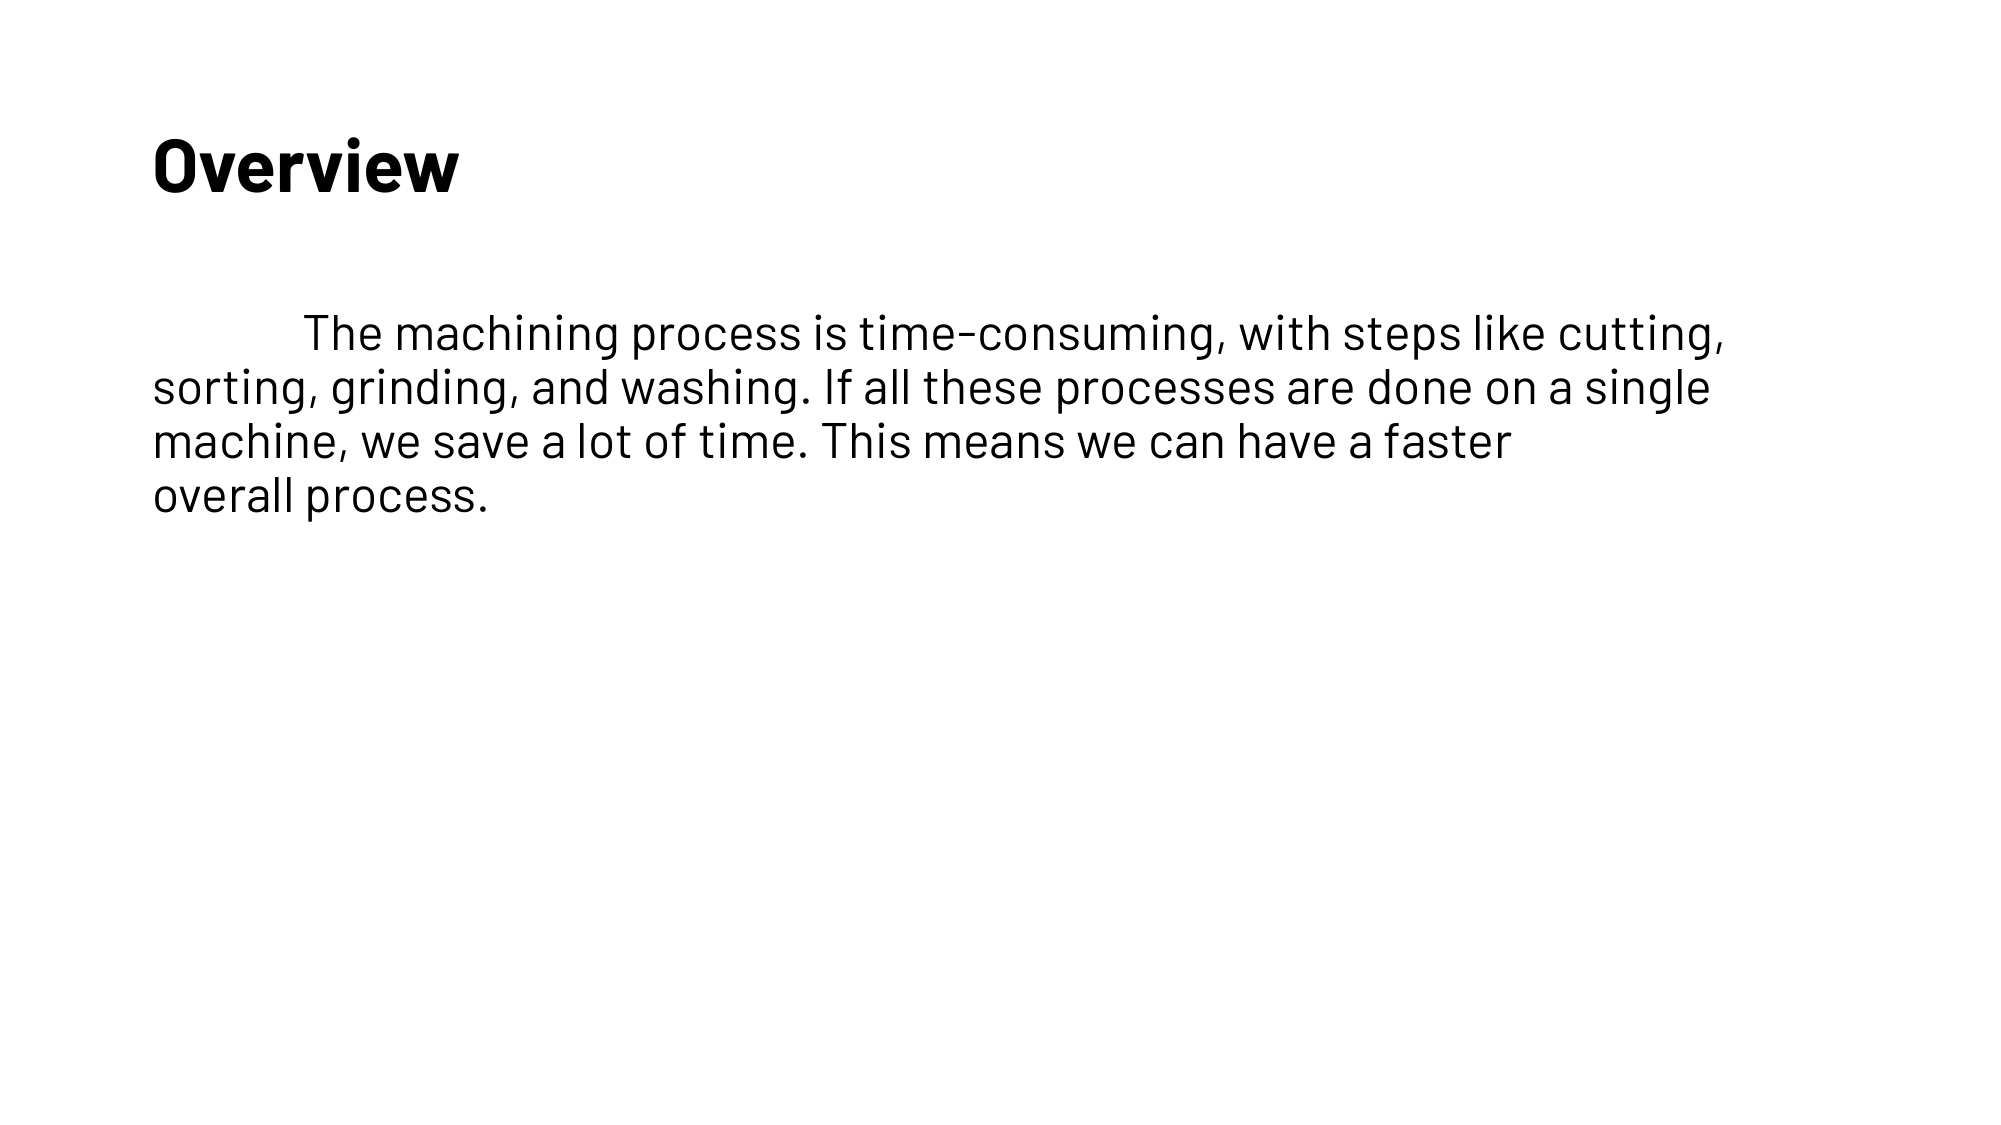

# Overview
	The machining process is time-consuming, with steps like cutting, sorting, grinding, and washing. If all these processes are done on a single machine, we save a lot of time. This means we can have a faster overall process.